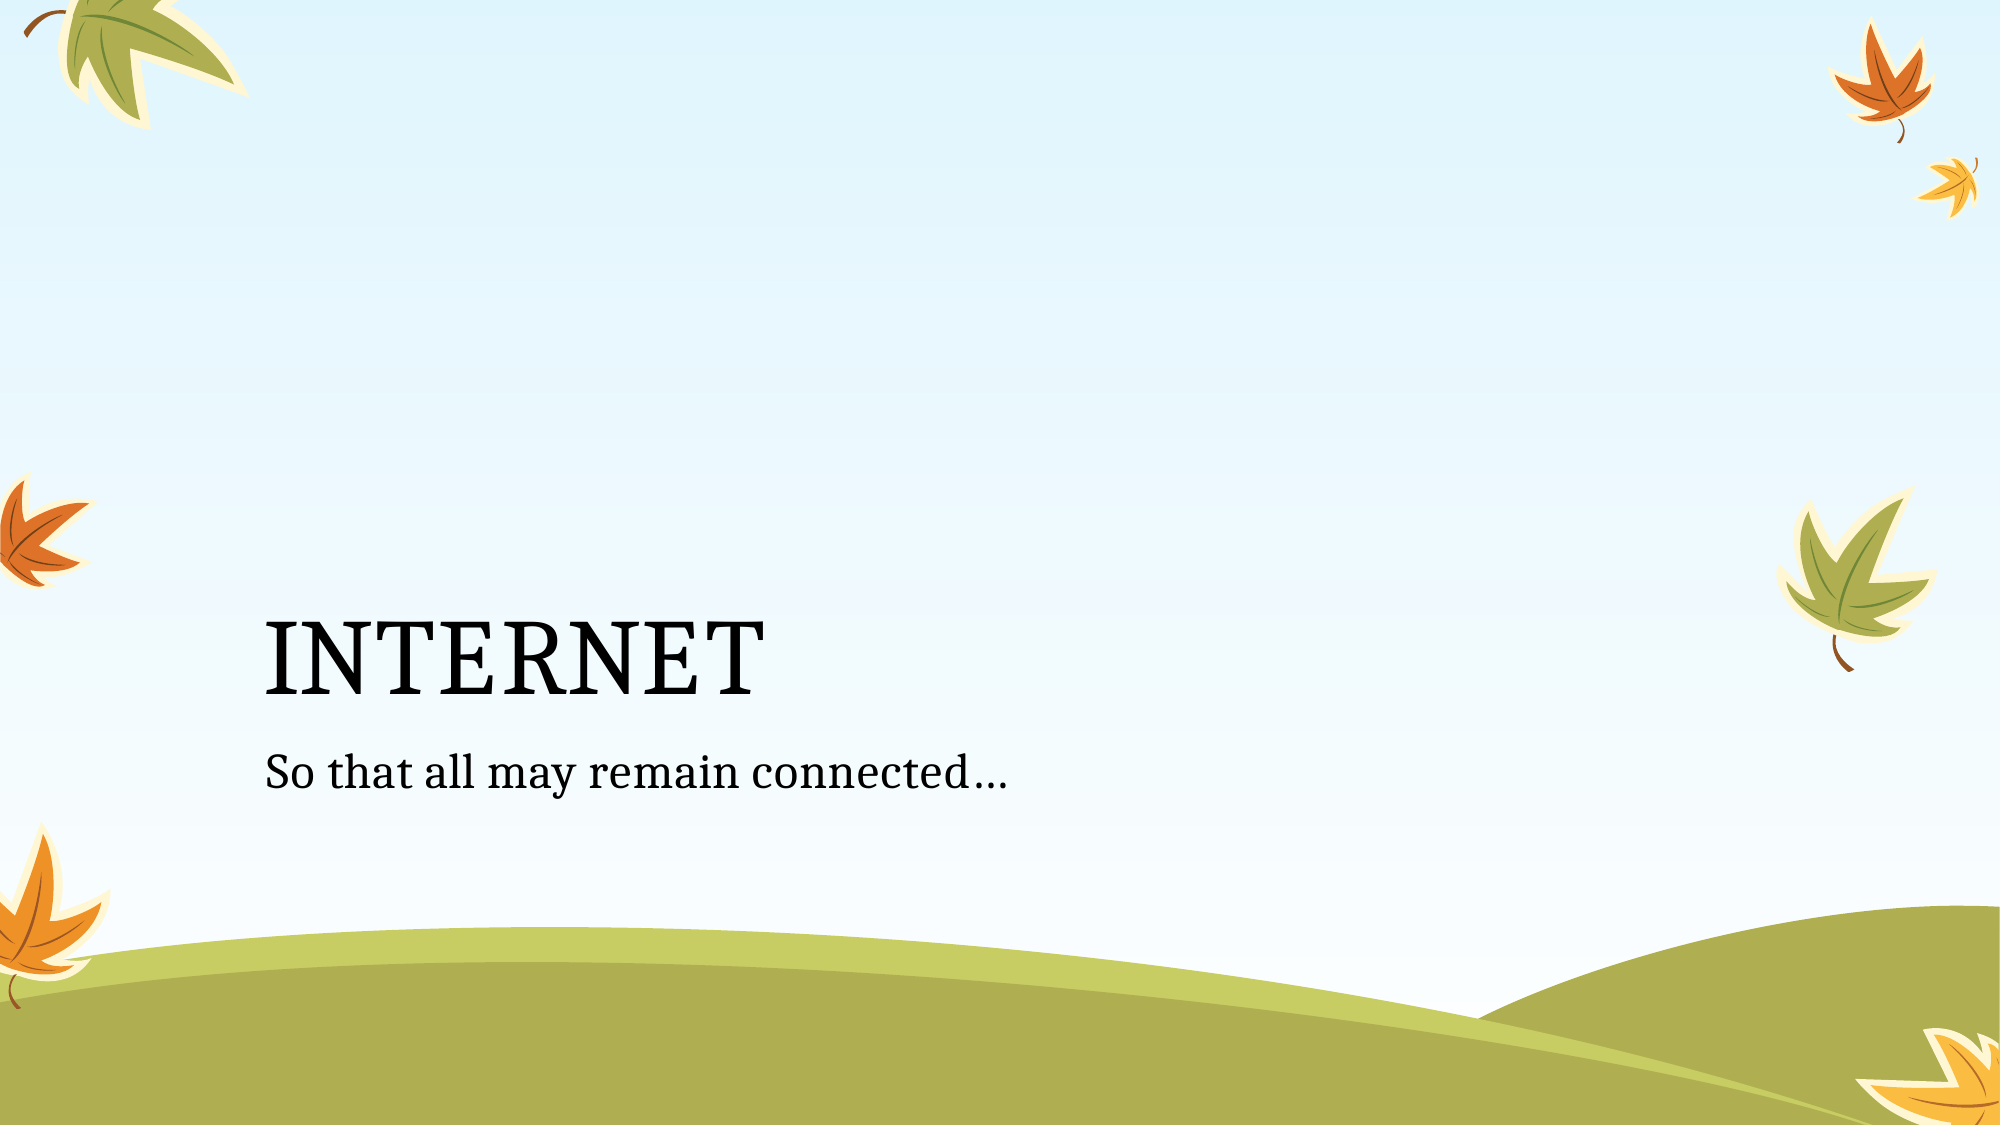

# INTERNET
So that all may remain connected…